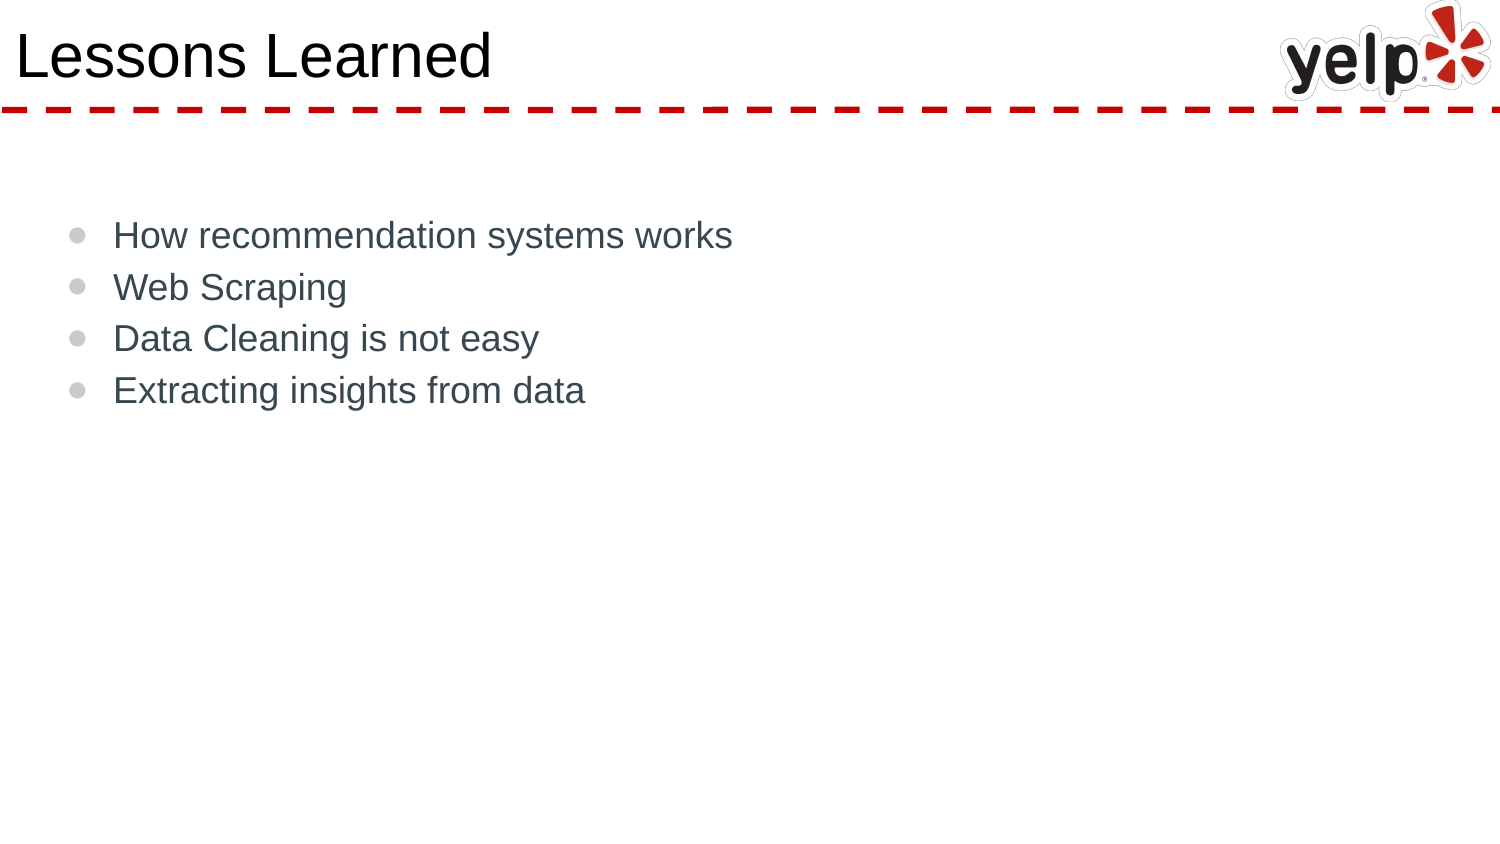

# Lessons Learned
How recommendation systems works
Web Scraping
Data Cleaning is not easy
Extracting insights from data